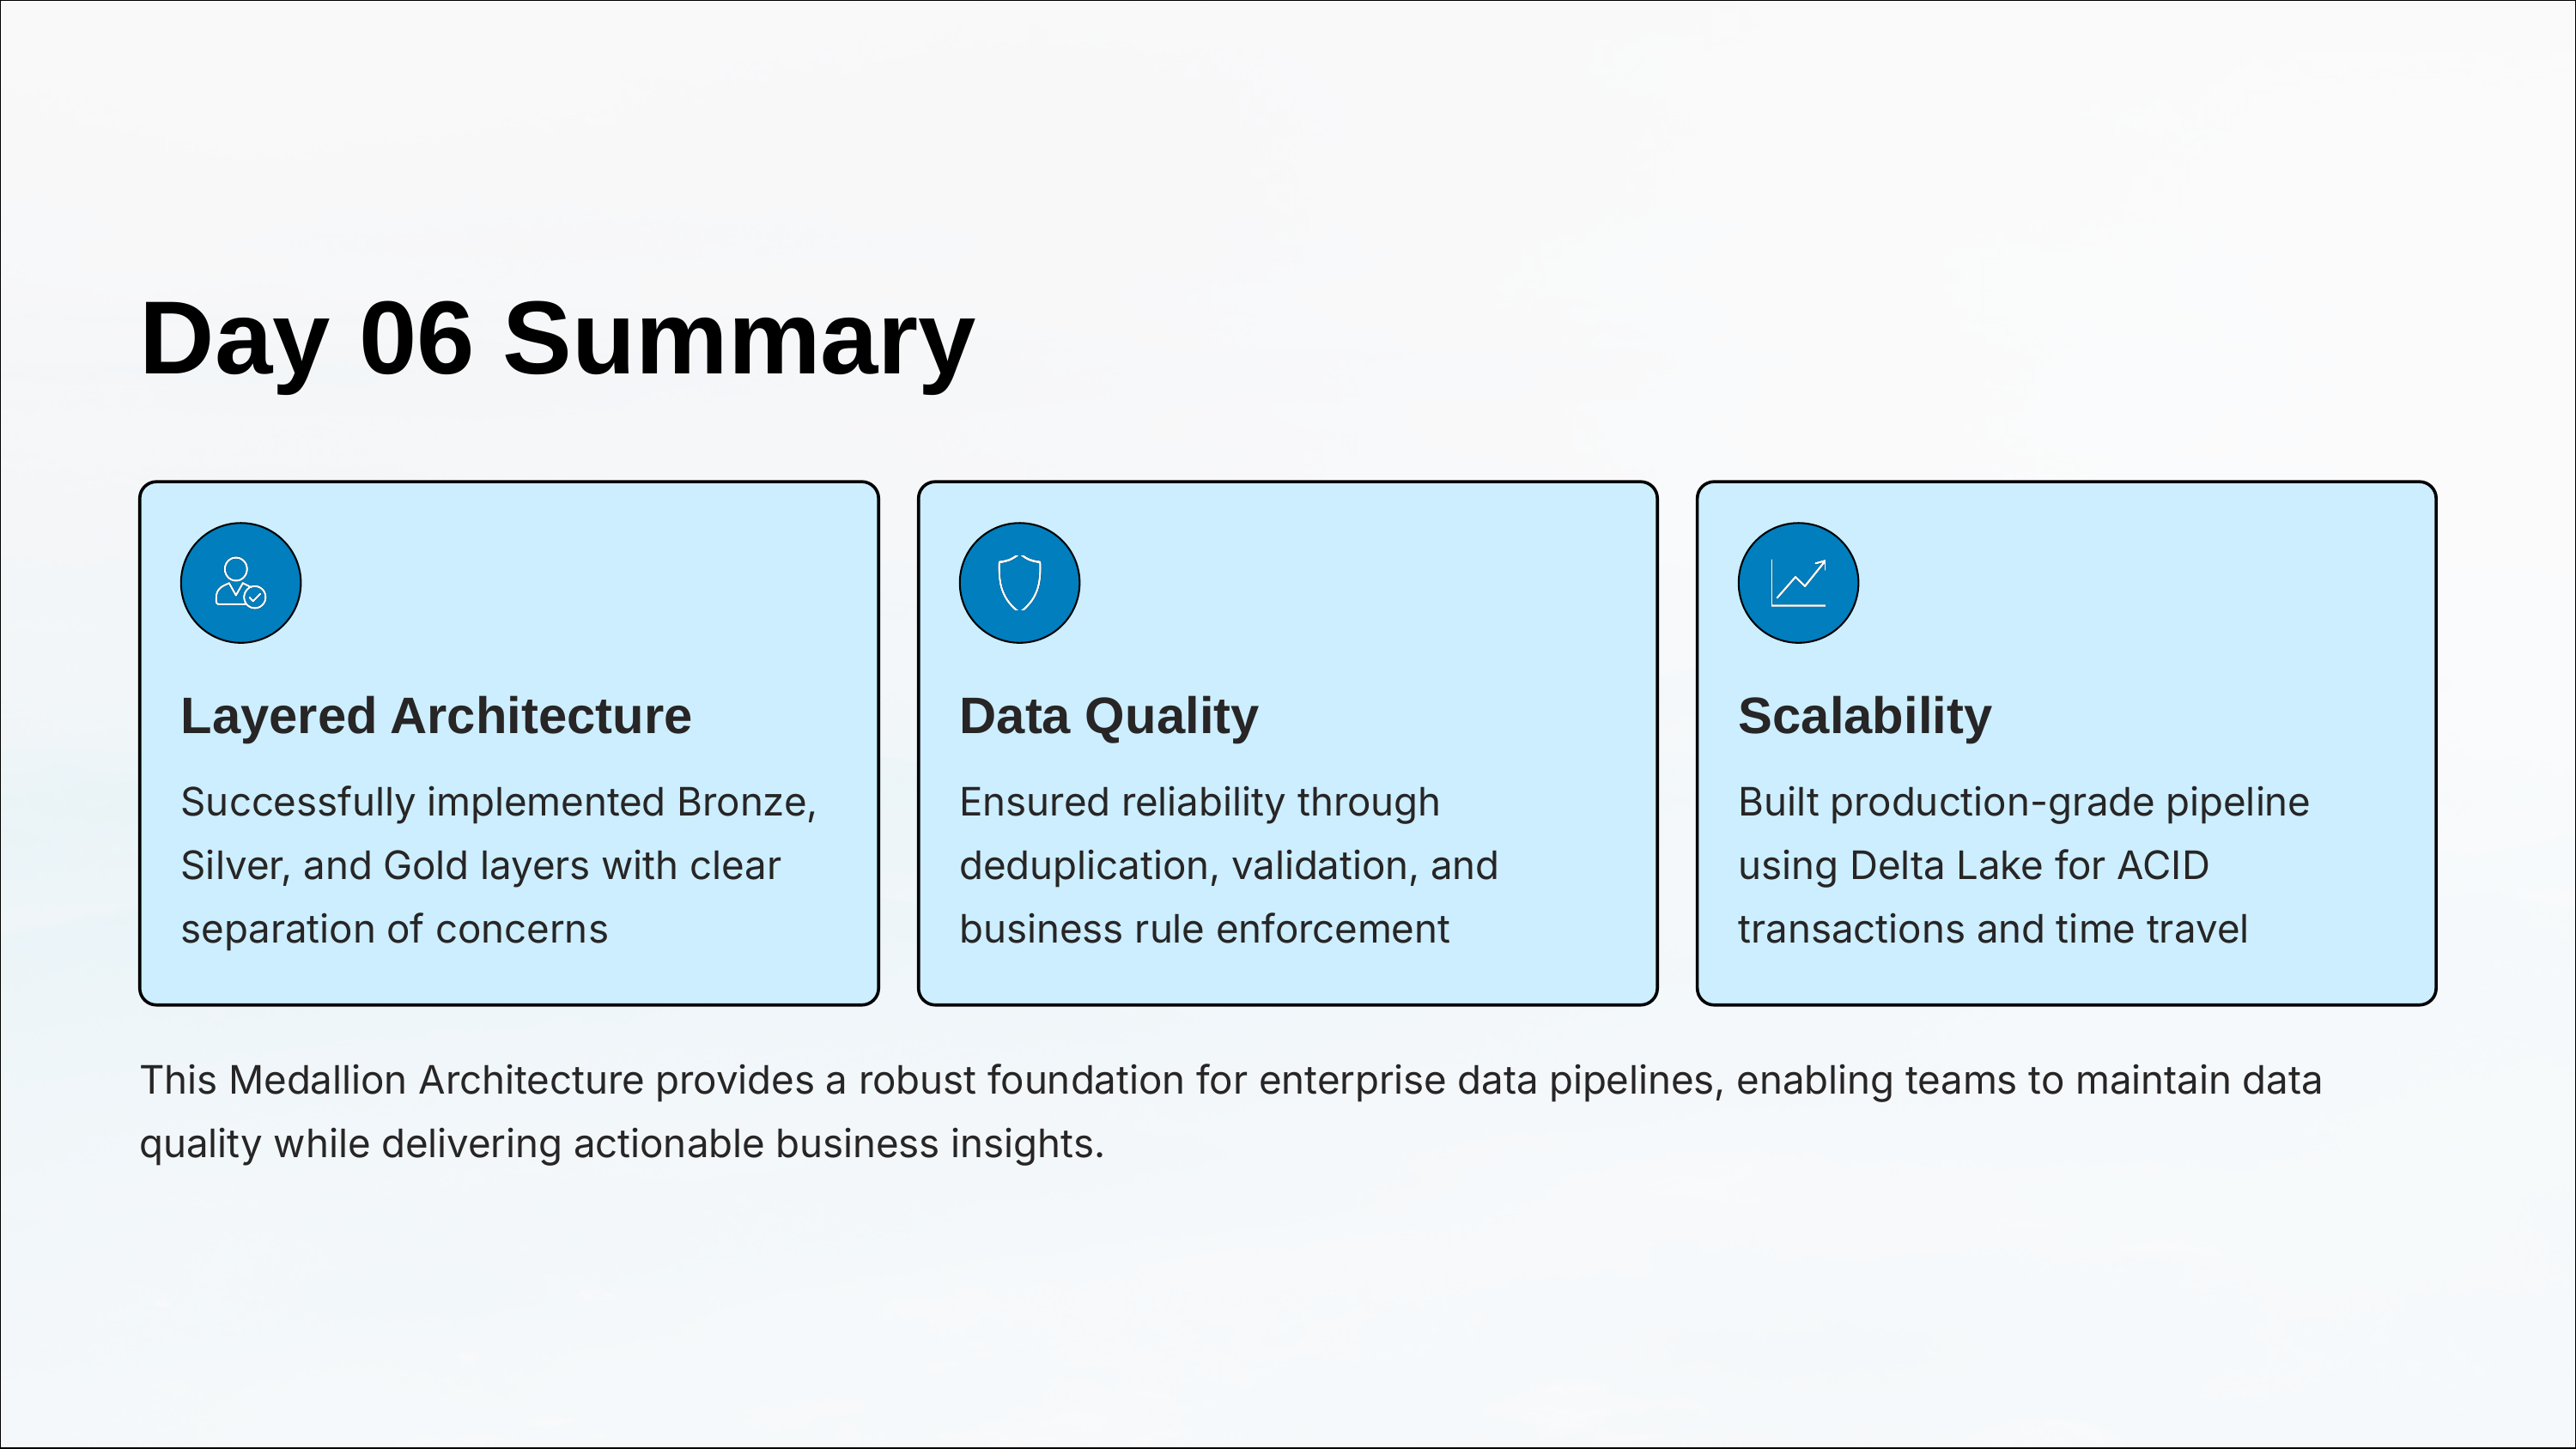

Day 06 Summary

Layered Architecture
Data Quality
Scalability
Successfully implemented Bronze, Silver, and Gold layers with clear separation of concerns
Ensured reliability through deduplication, validation, and business rule enforcement
Built production-grade pipeline using Delta Lake for ACID transactions and time travel
This Medallion Architecture provides a robust foundation for enterprise data pipelines, enabling teams to maintain data quality while delivering actionable business insights.